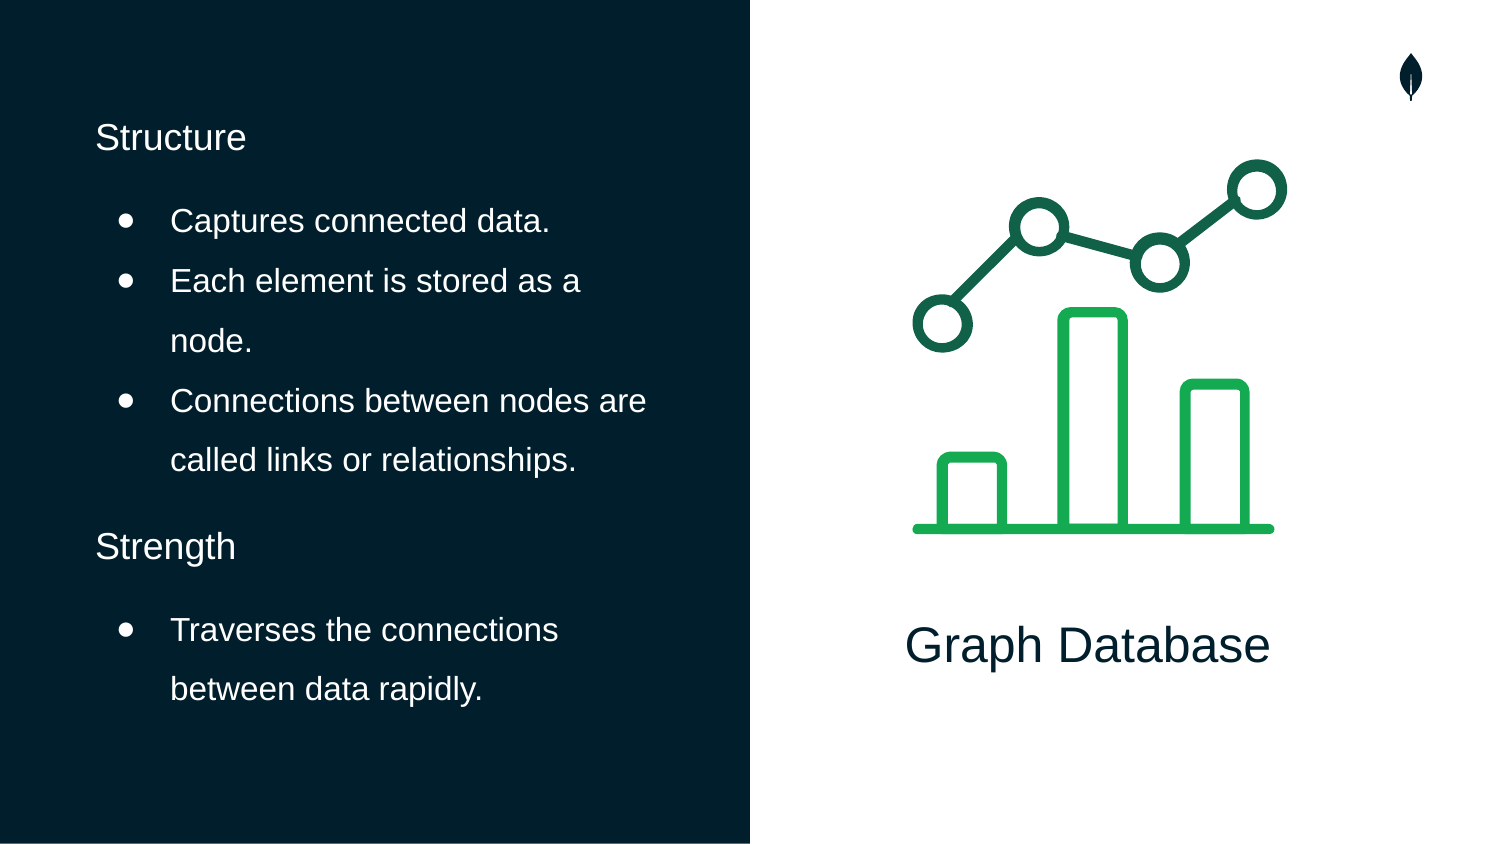

Structure
Captures connected data.
Each element is stored as a node.
Connections between nodes are called links or relationships.
Strength
Traverses the connections between data rapidly.

Graph Database